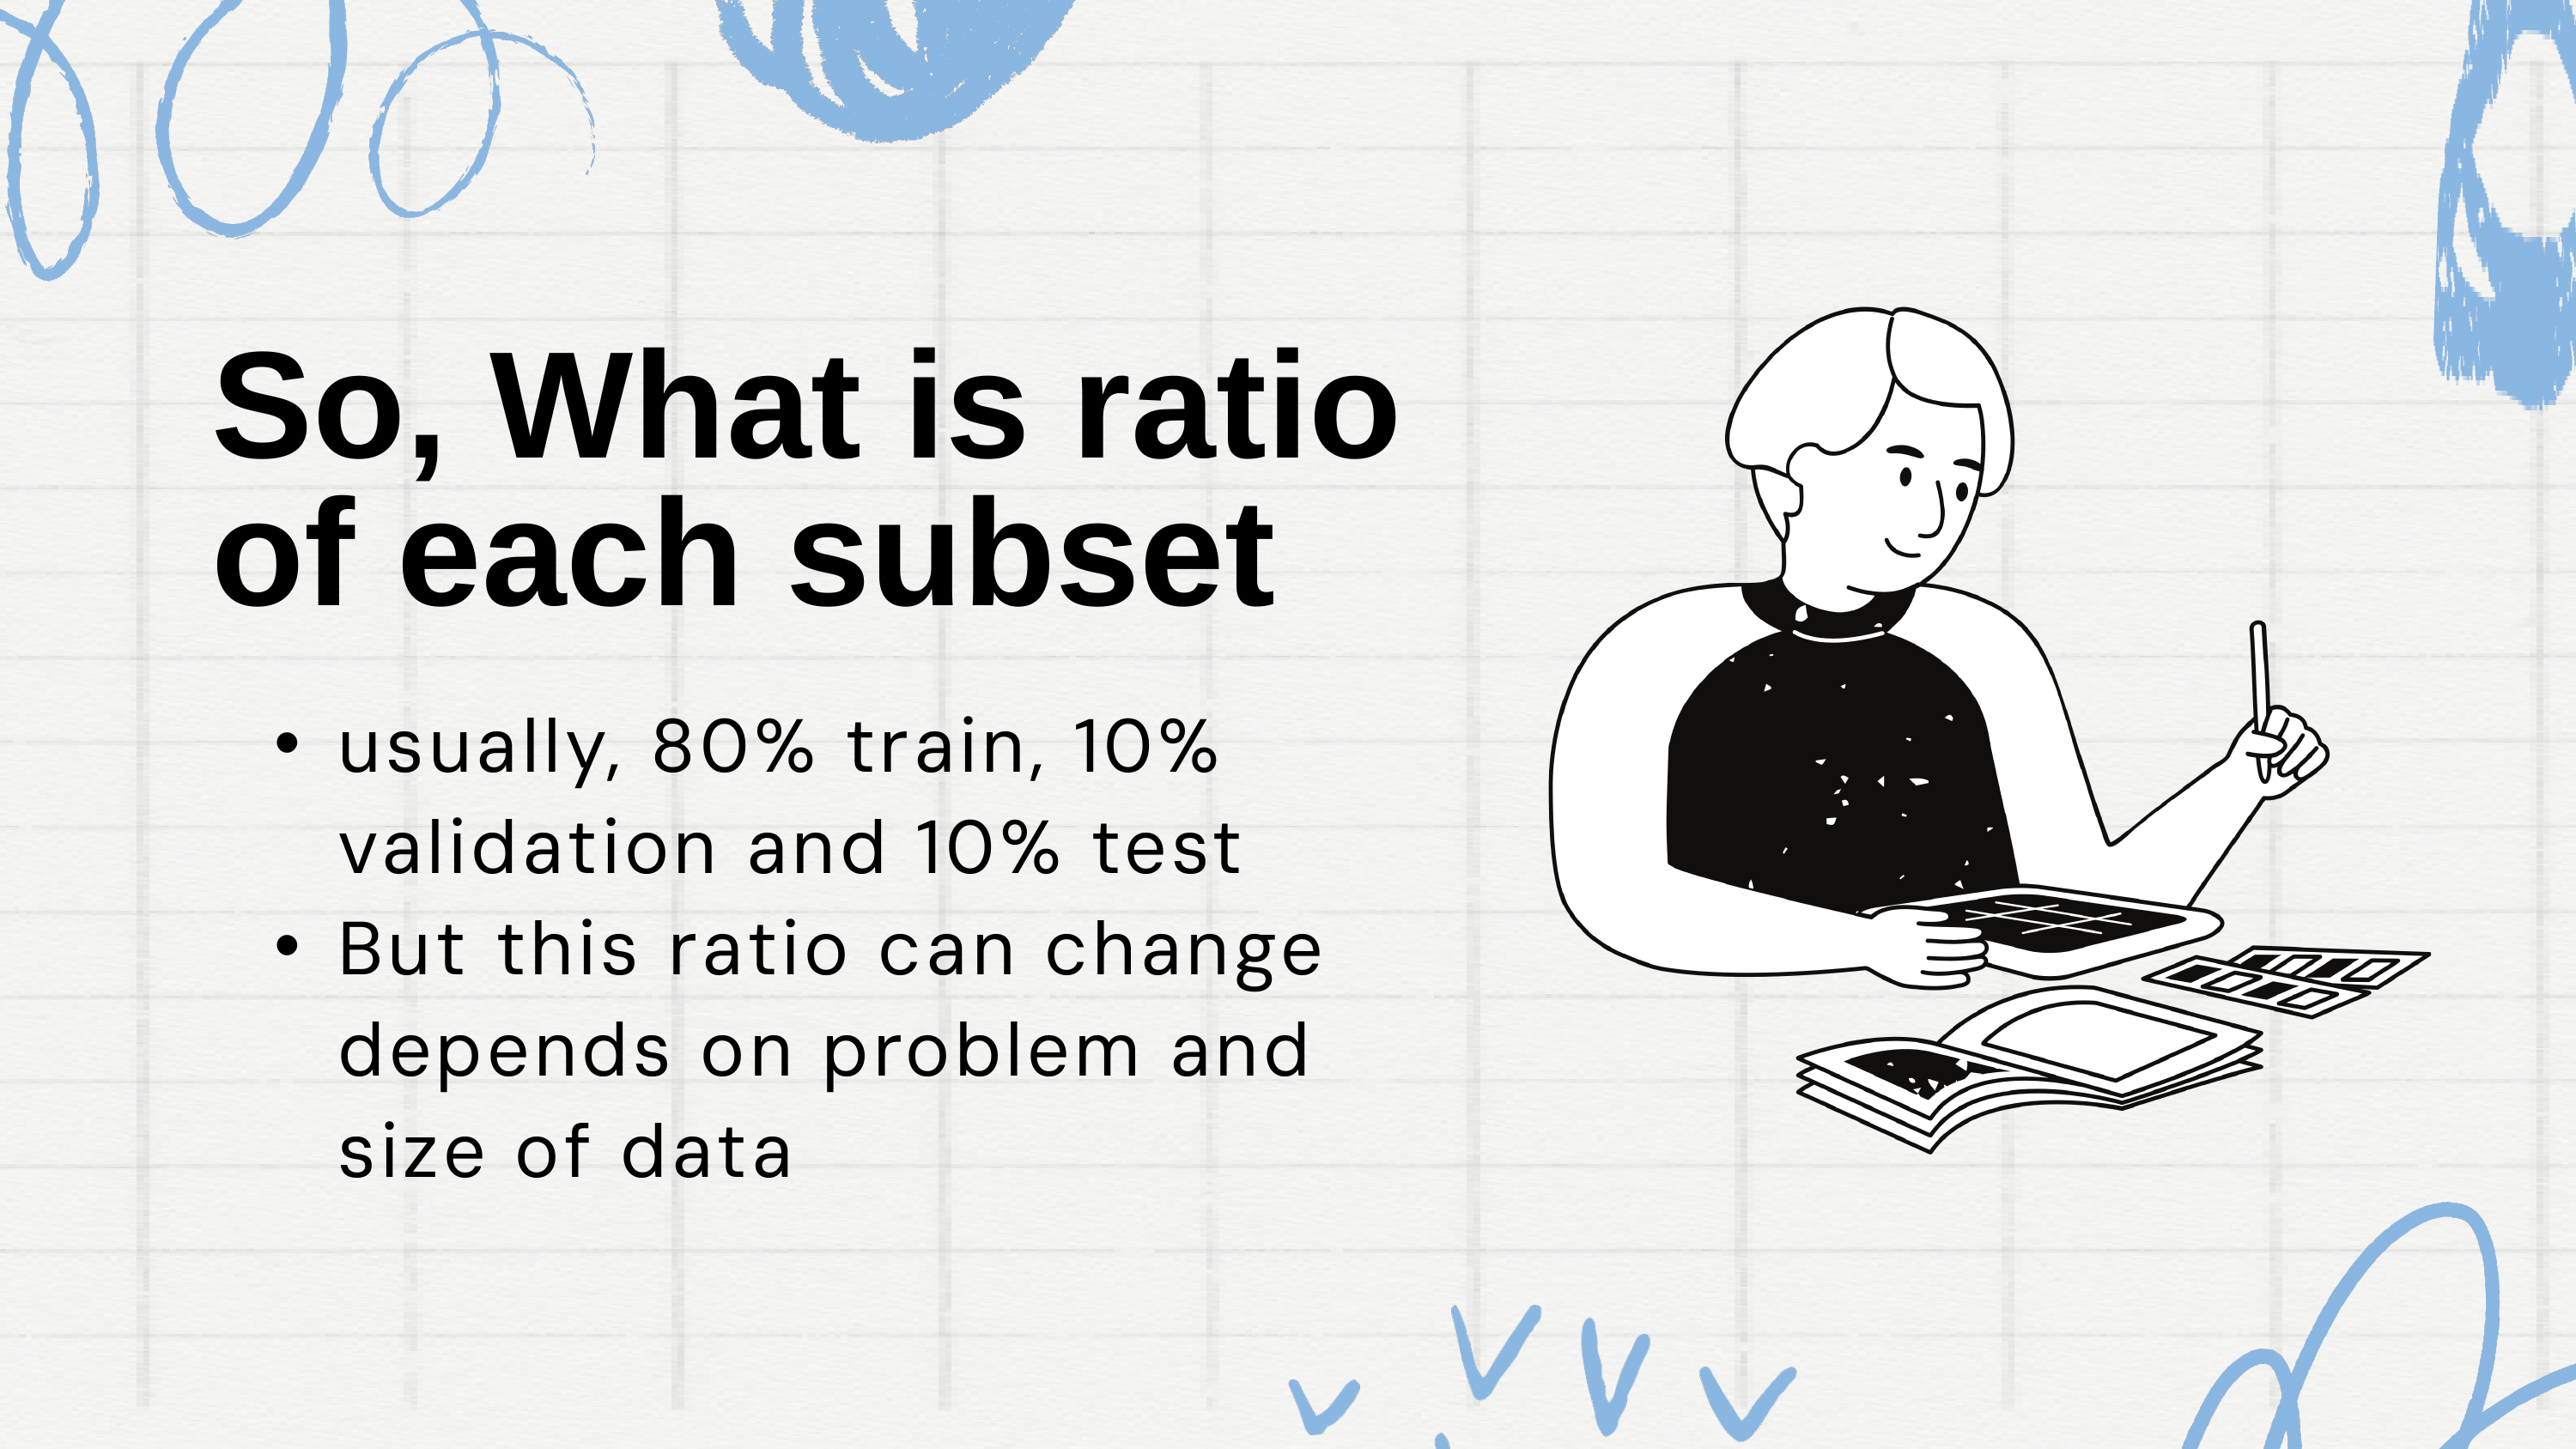

So, What is ratio of each subset
usually, 80% train, 10% validation and 10% test
But this ratio can change depends on problem and size of data